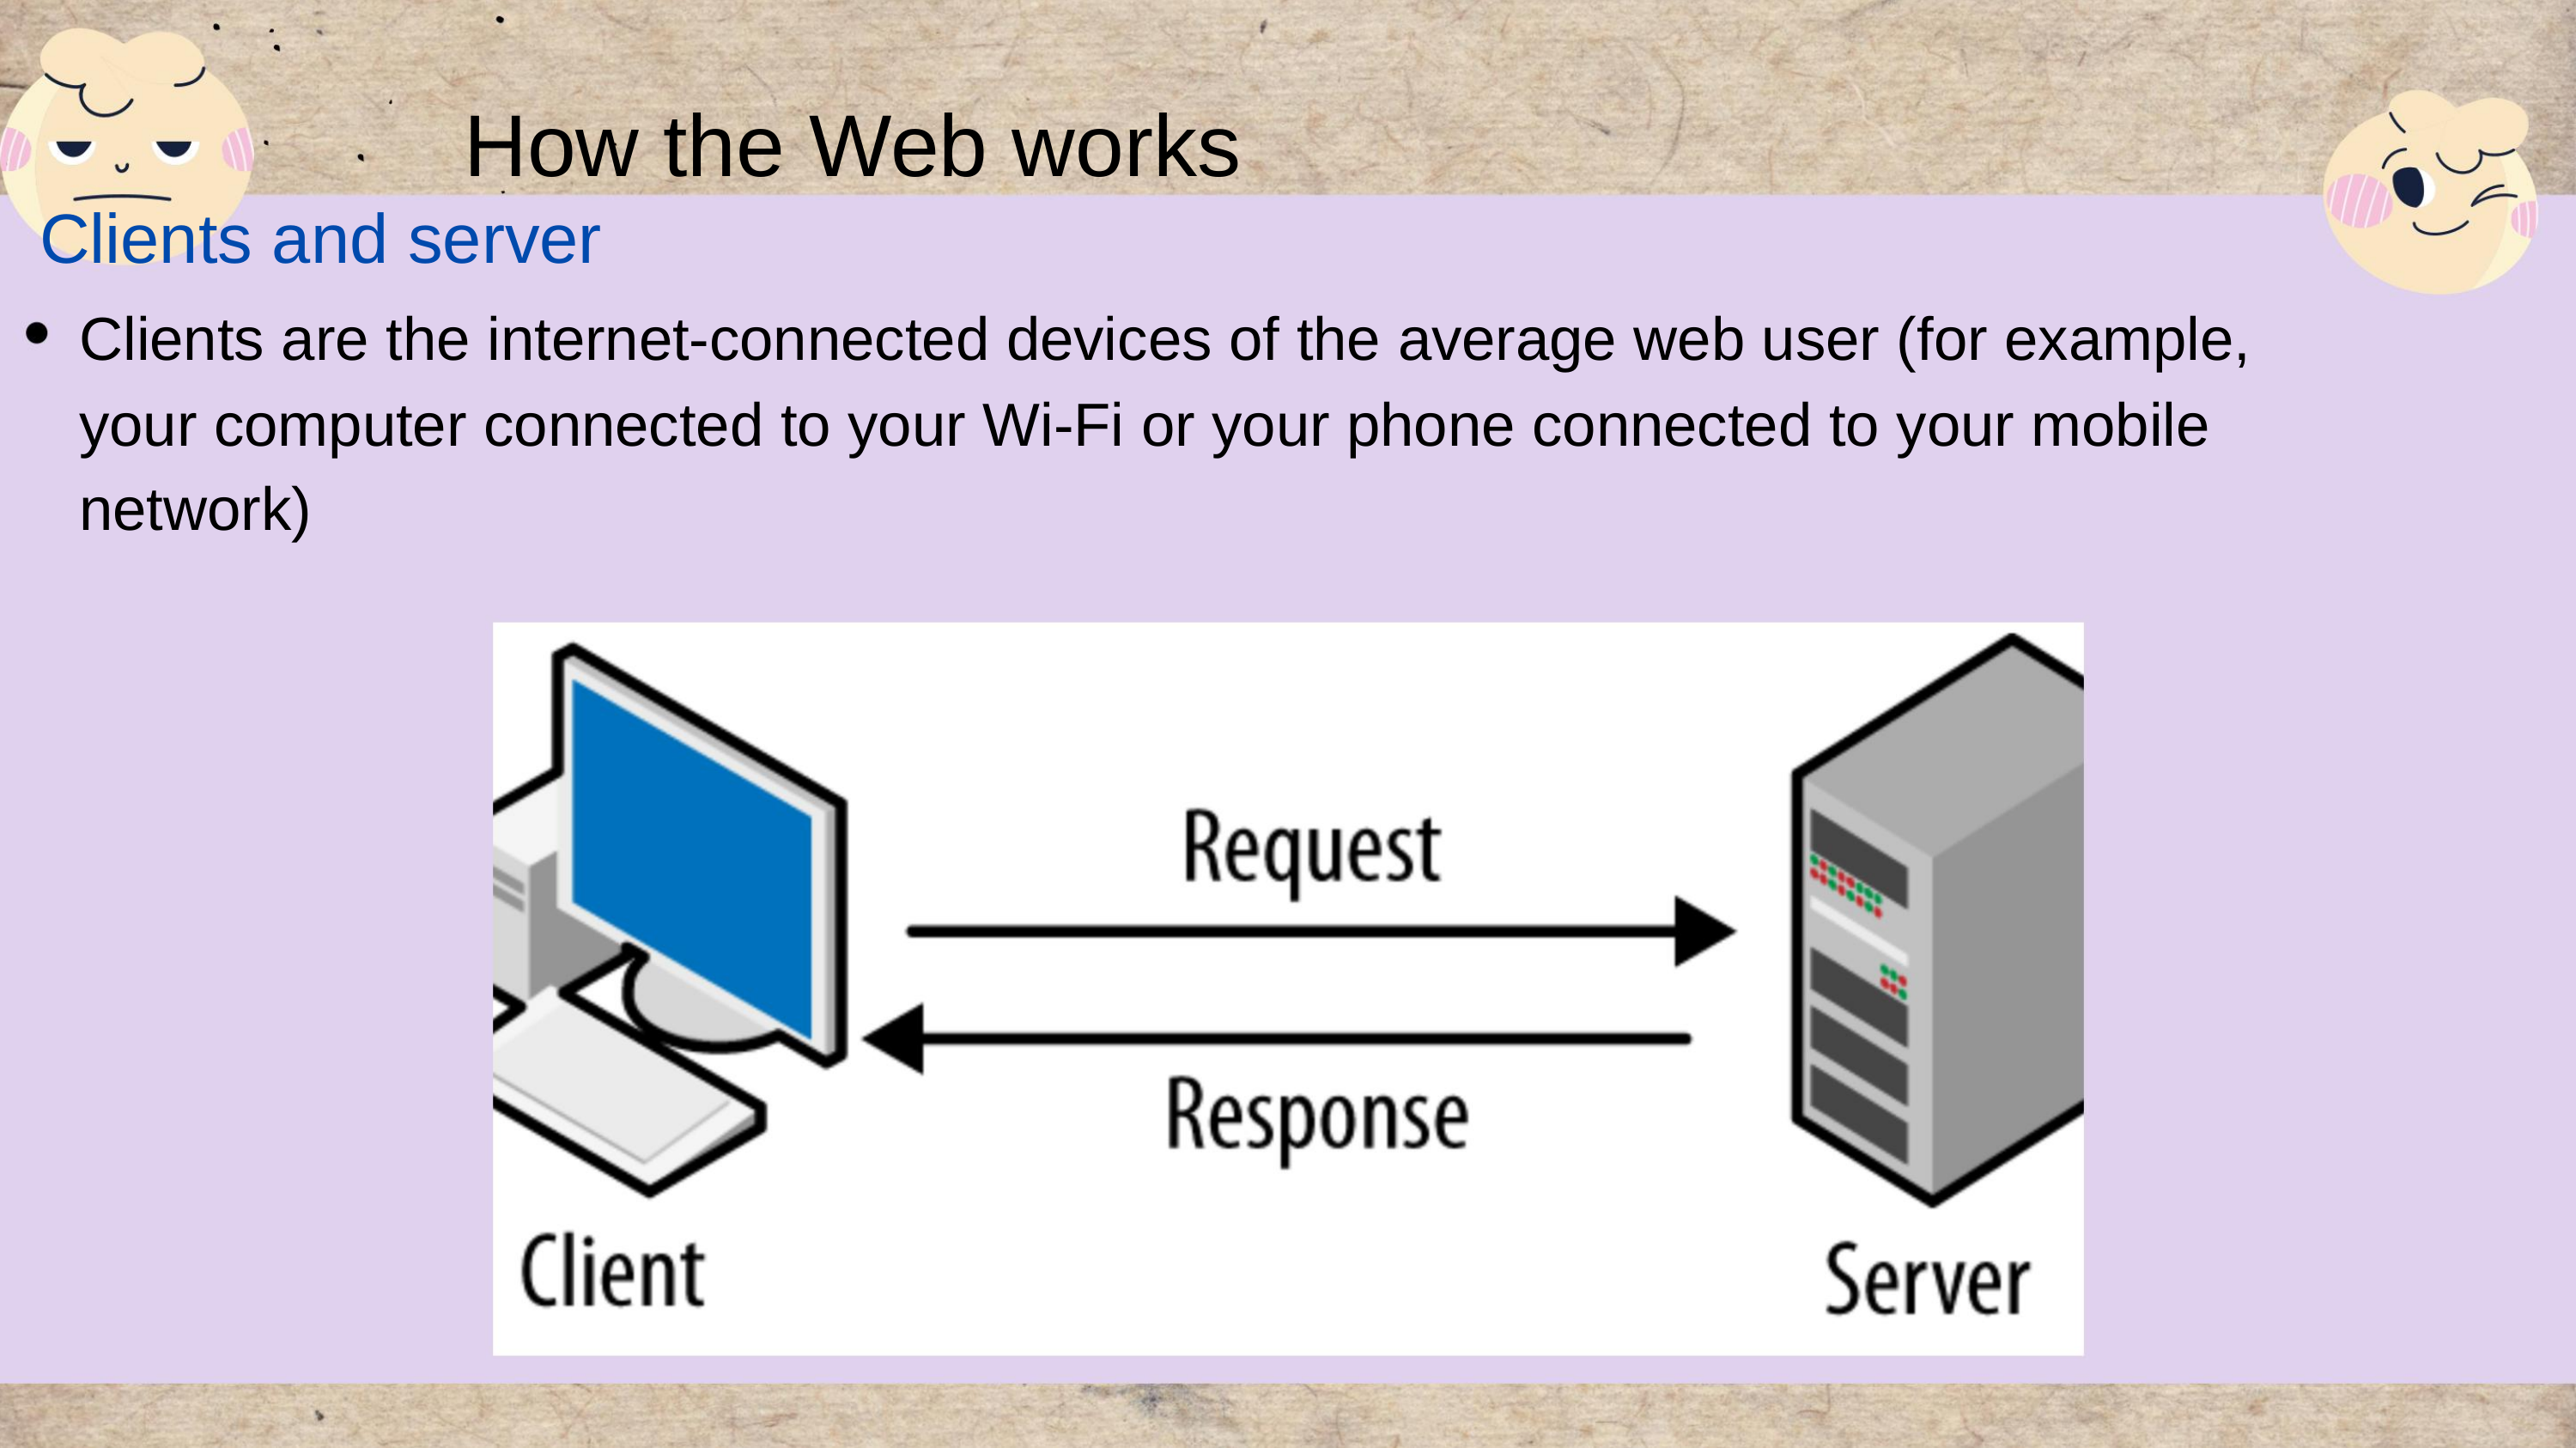

How the Web works
Clients and server
Clients are the internet-connected devices of the average web user (for example,
your computer connected to your Wi-Fi or your phone connected to your mobile
network)